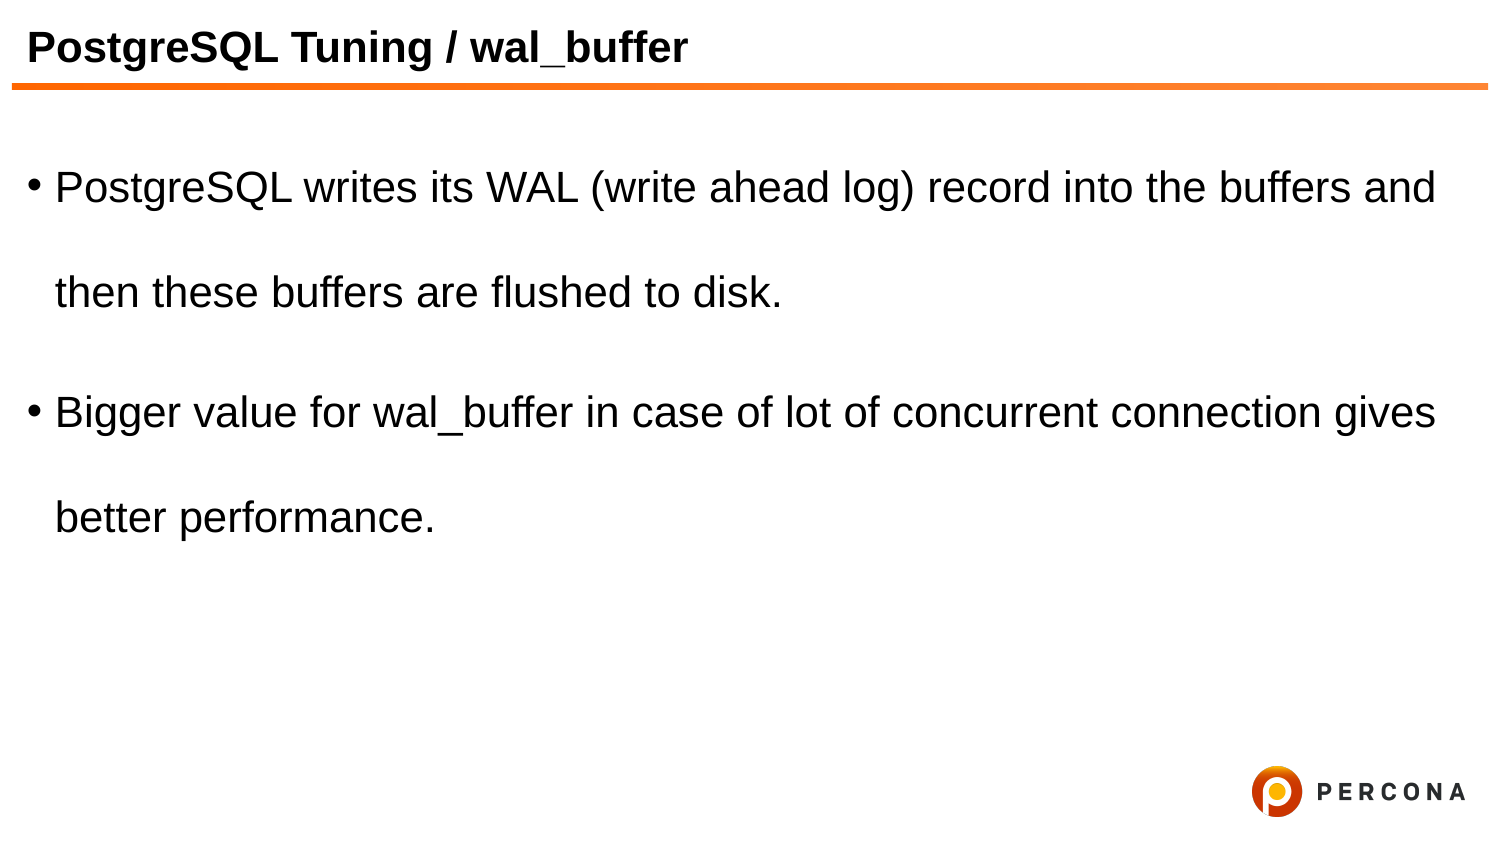

# PostgreSQL Tuning / wal_buffer
PostgreSQL writes its WAL (write ahead log) record into the buffers and then these buffers are flushed to disk.
Bigger value for wal_buffer in case of lot of concurrent connection gives better performance.